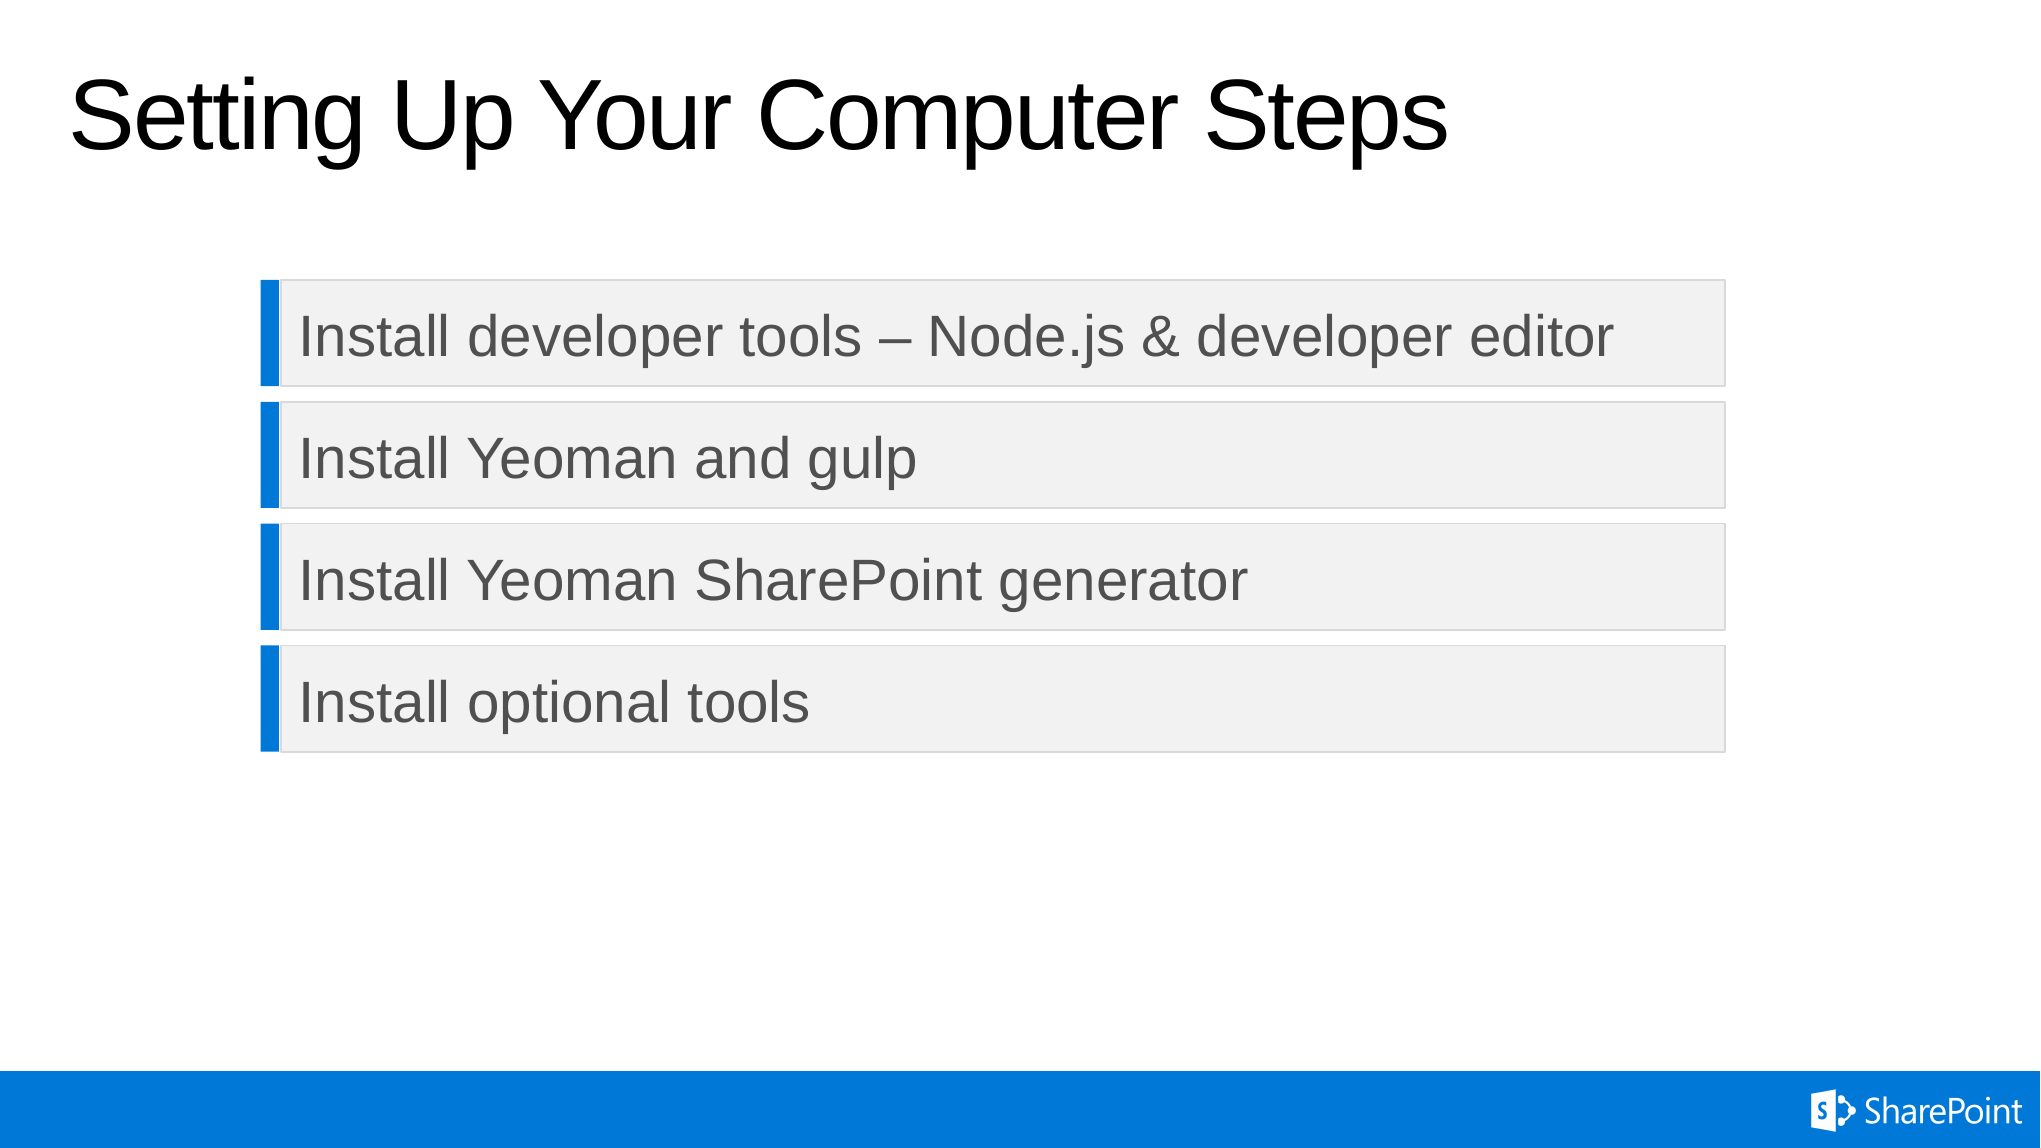

# Setting Up Your Computer Steps

Install developer tools – Node.js & developer editor

Install Yeoman and gulp

Install Yeoman SharePoint generator

Install optional tools